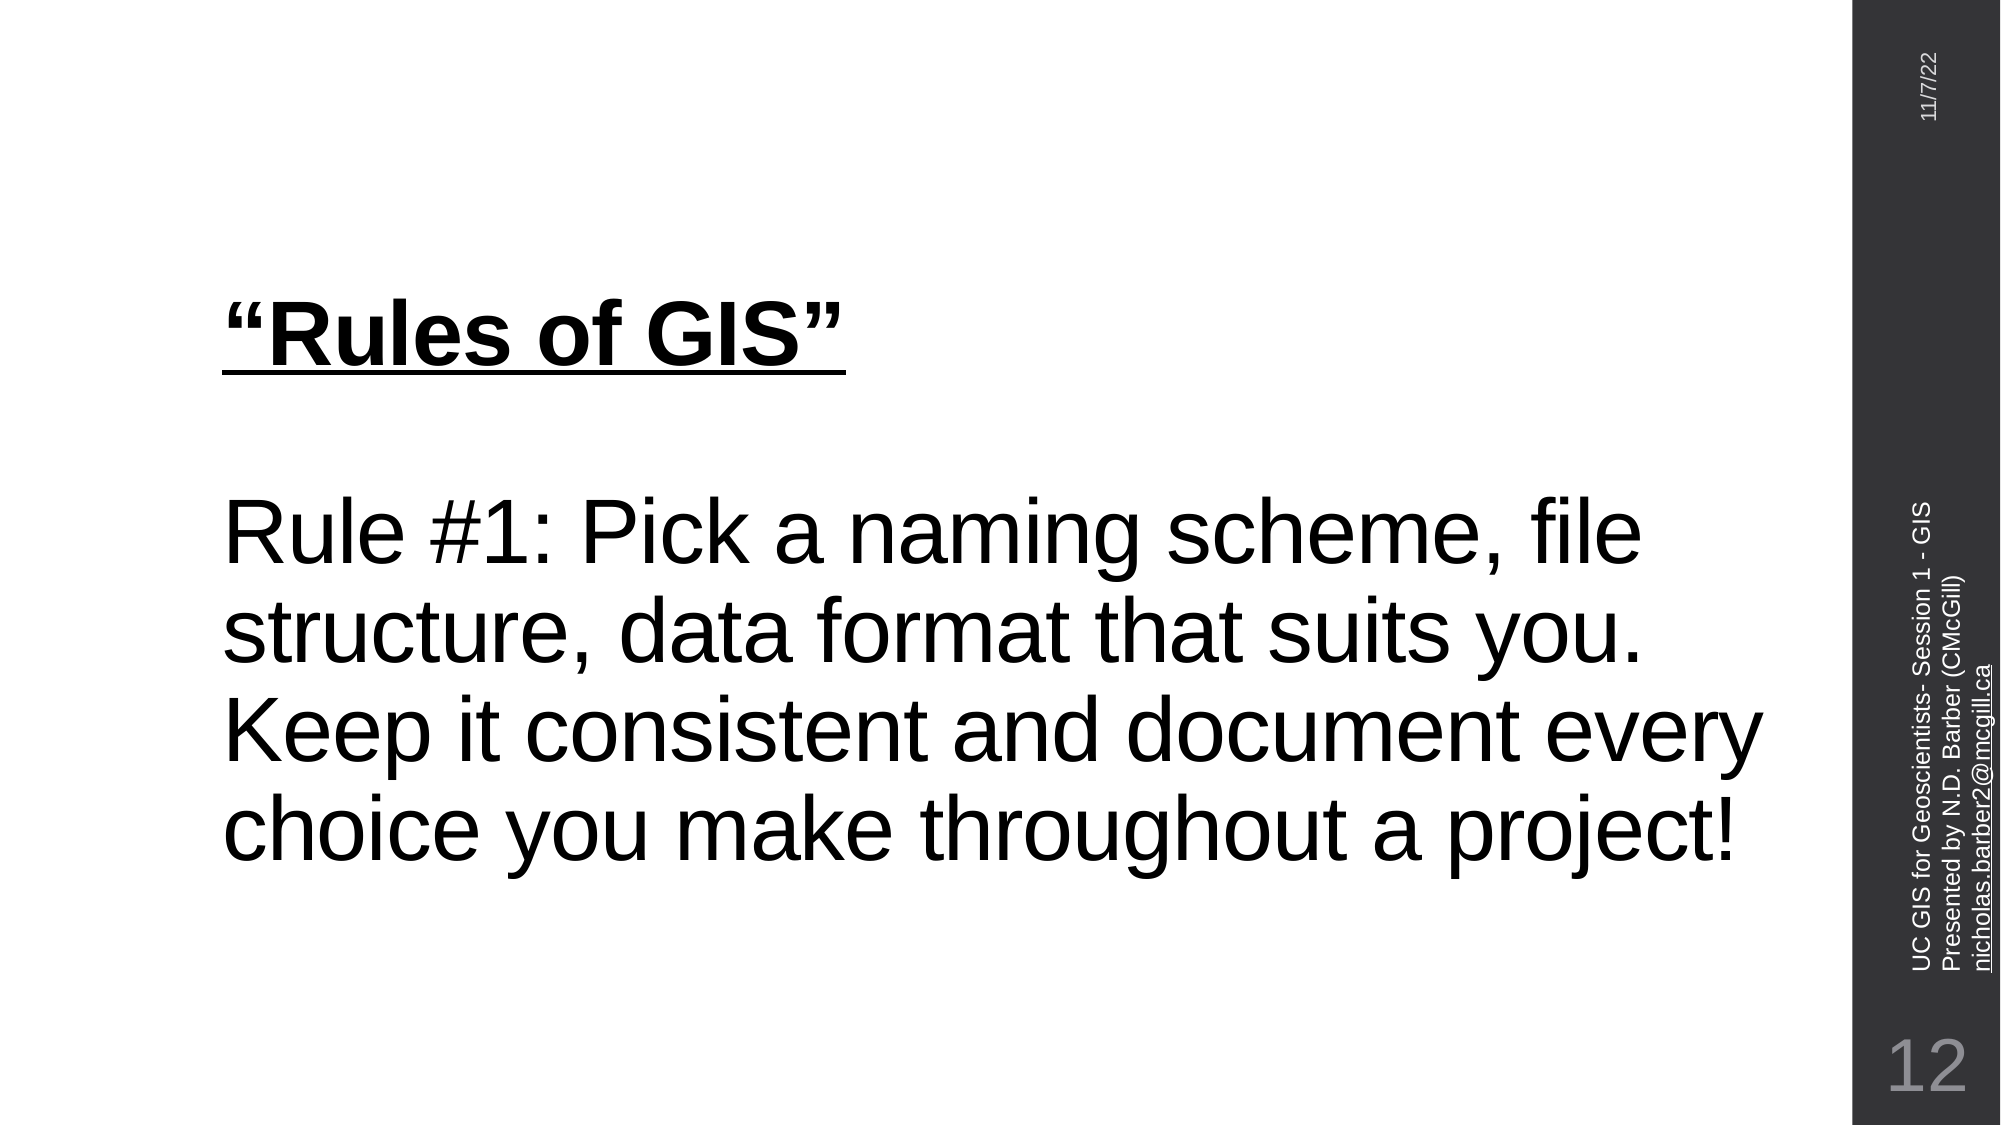

# “Rules of GIS” Rule #1: Pick a naming scheme, file structure, data format that suits you. Keep it consistent and document every choice you make throughout a project!
11/7/22
UC GIS for Geoscientists- Session 1 - GIS
Presented by N.D. Barber (CMcGill)
nicholas.barber2@mcgill.ca
12